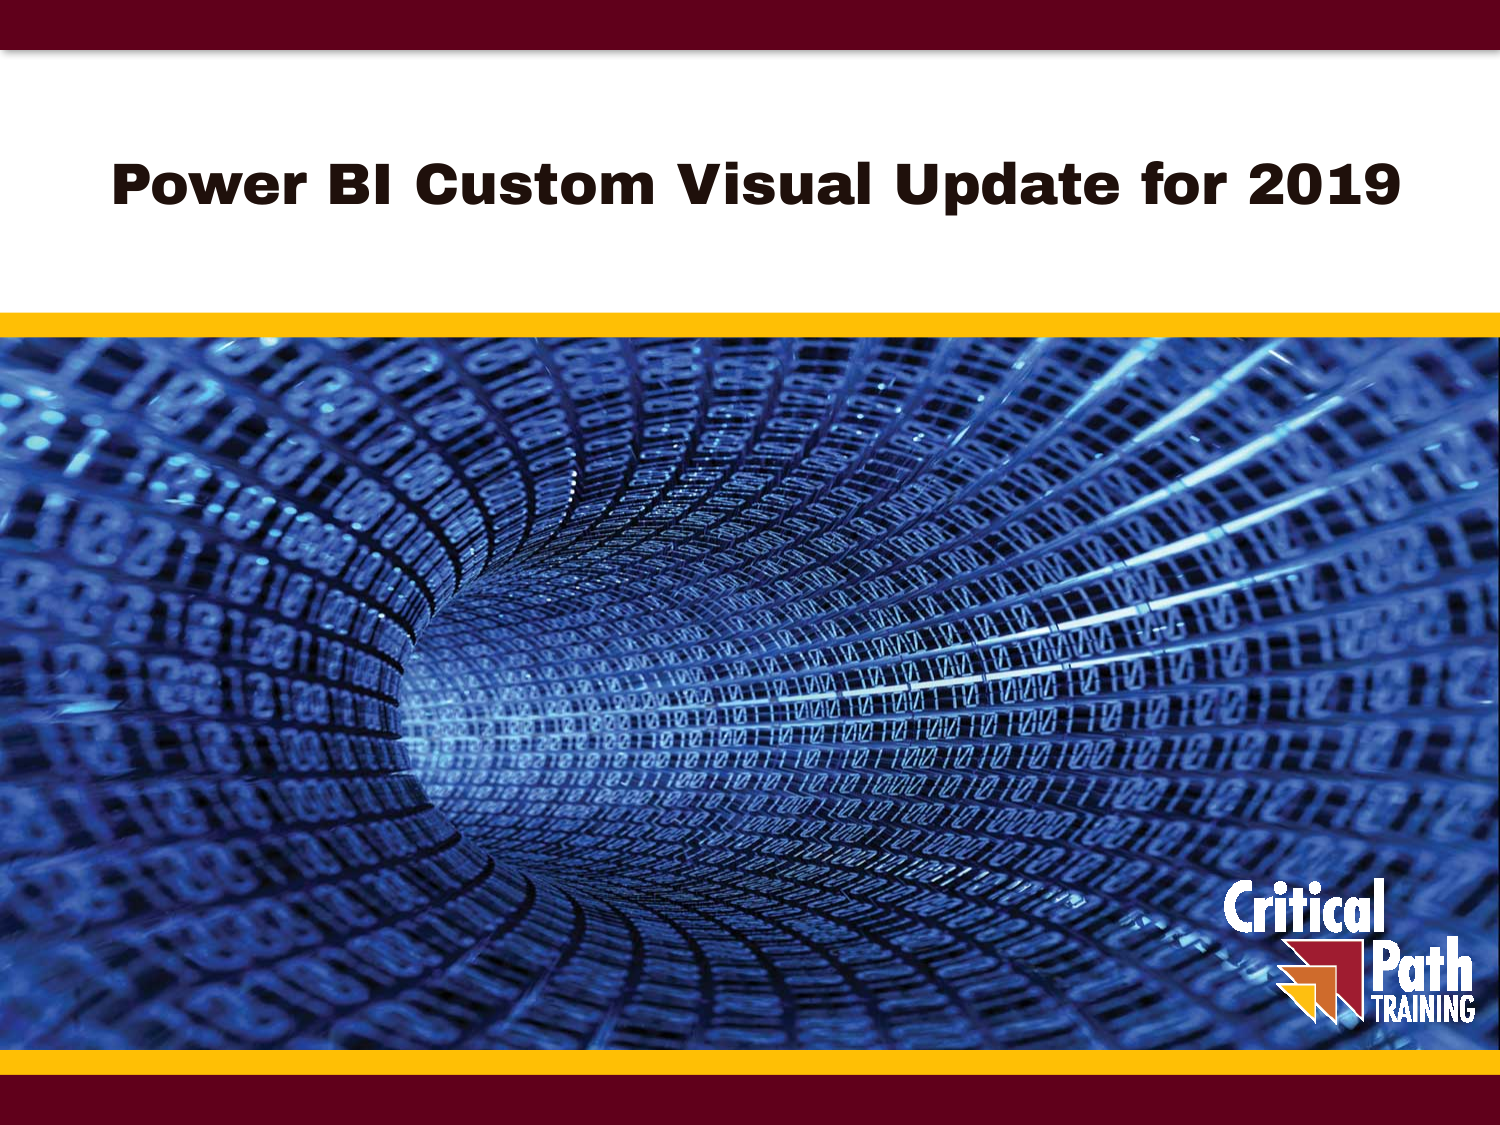

# Power BI Custom Visual Update for 2019